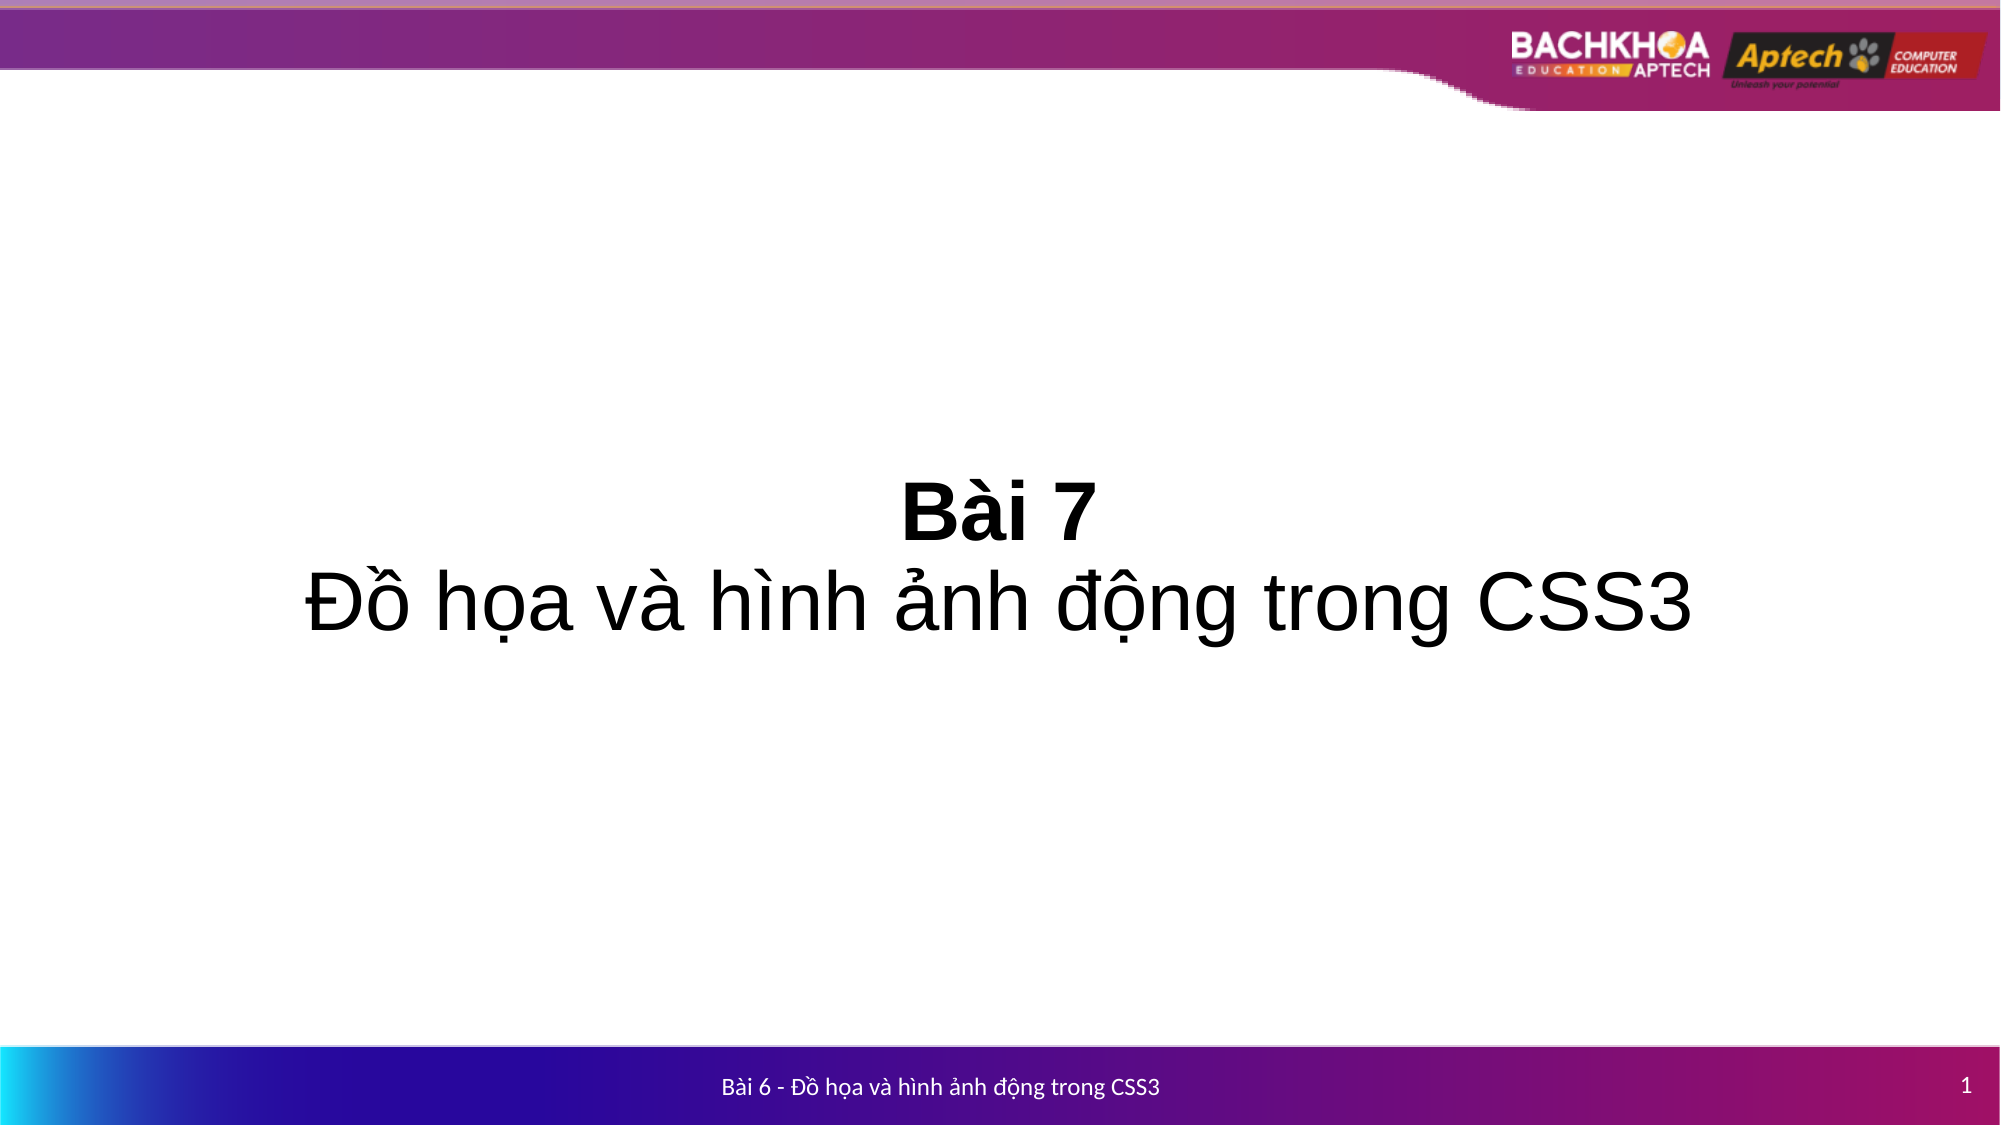

# Bài 7 Đồ họa và hình ảnh động trong CSS3

1
Bài 6 - Đồ họa và hình ảnh động trong CSS3